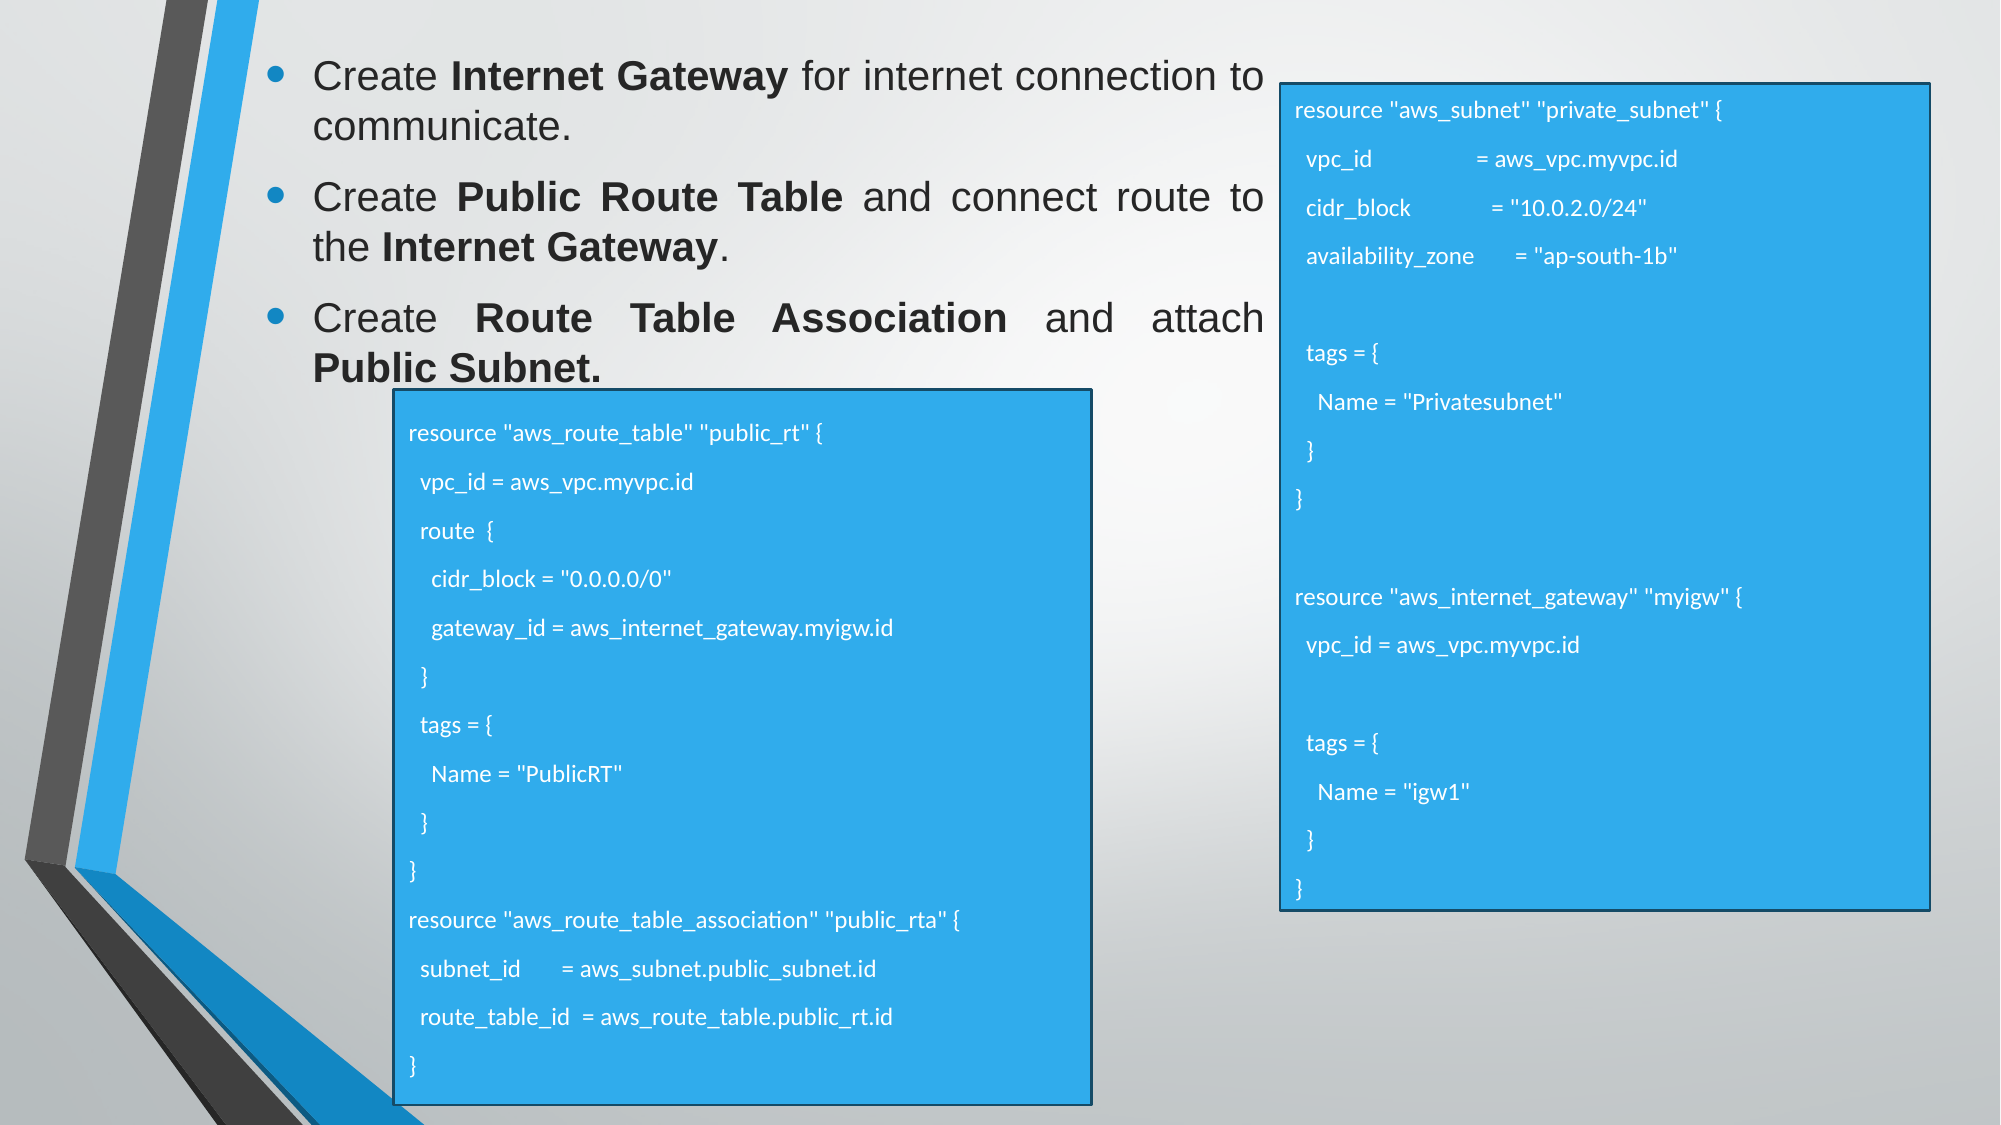

Create Internet Gateway for internet connection to communicate.
Create Public Route Table and connect route to the Internet Gateway.
Create Route Table Association and attach Public Subnet.
resource "aws_subnet" "private_subnet" {
  vpc_id                  = aws_vpc.myvpc.id
  cidr_block              = "10.0.2.0/24"
  availability_zone       = "ap-south-1b"

  tags = {
    Name = "Privatesubnet"
  }
}

resource "aws_internet_gateway" "myigw" {
  vpc_id = aws_vpc.myvpc.id

  tags = {
    Name = "igw1"
  }
}
resource "aws_route_table" "public_rt" {
  vpc_id = aws_vpc.myvpc.id
  route  {
    cidr_block = "0.0.0.0/0"
    gateway_id = aws_internet_gateway.myigw.id
  }
  tags = {
    Name = "PublicRT"
  }
}
resource "aws_route_table_association" "public_rta" {
  subnet_id       = aws_subnet.public_subnet.id
  route_table_id  = aws_route_table.public_rt.id
}